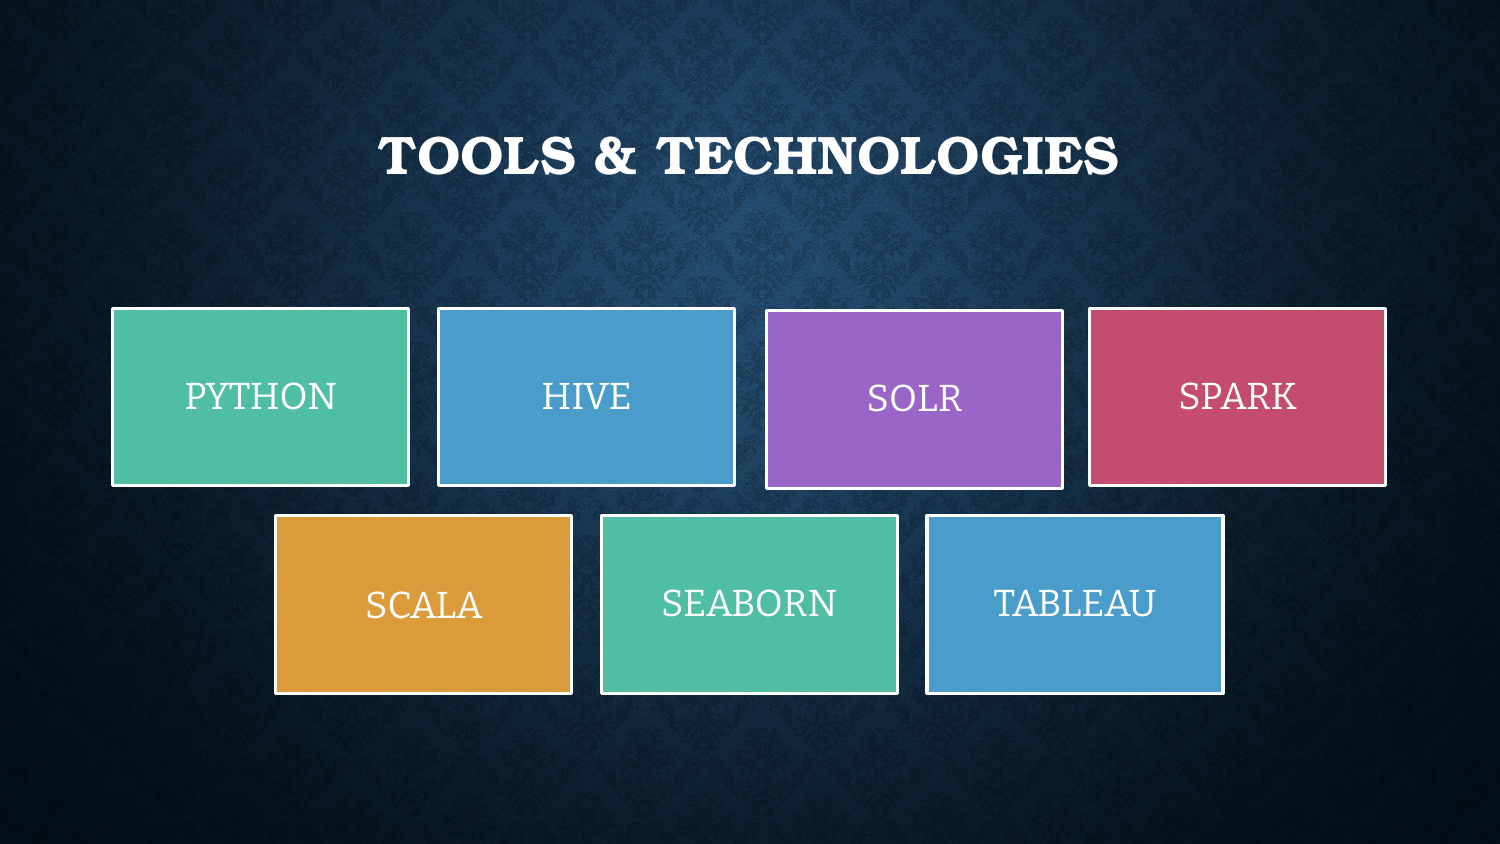

# TOOLS & TECHNOLOGIES

PYTHON

HIVE

SPARK

SOLR

SCALA

SEABORN

TABLEAU